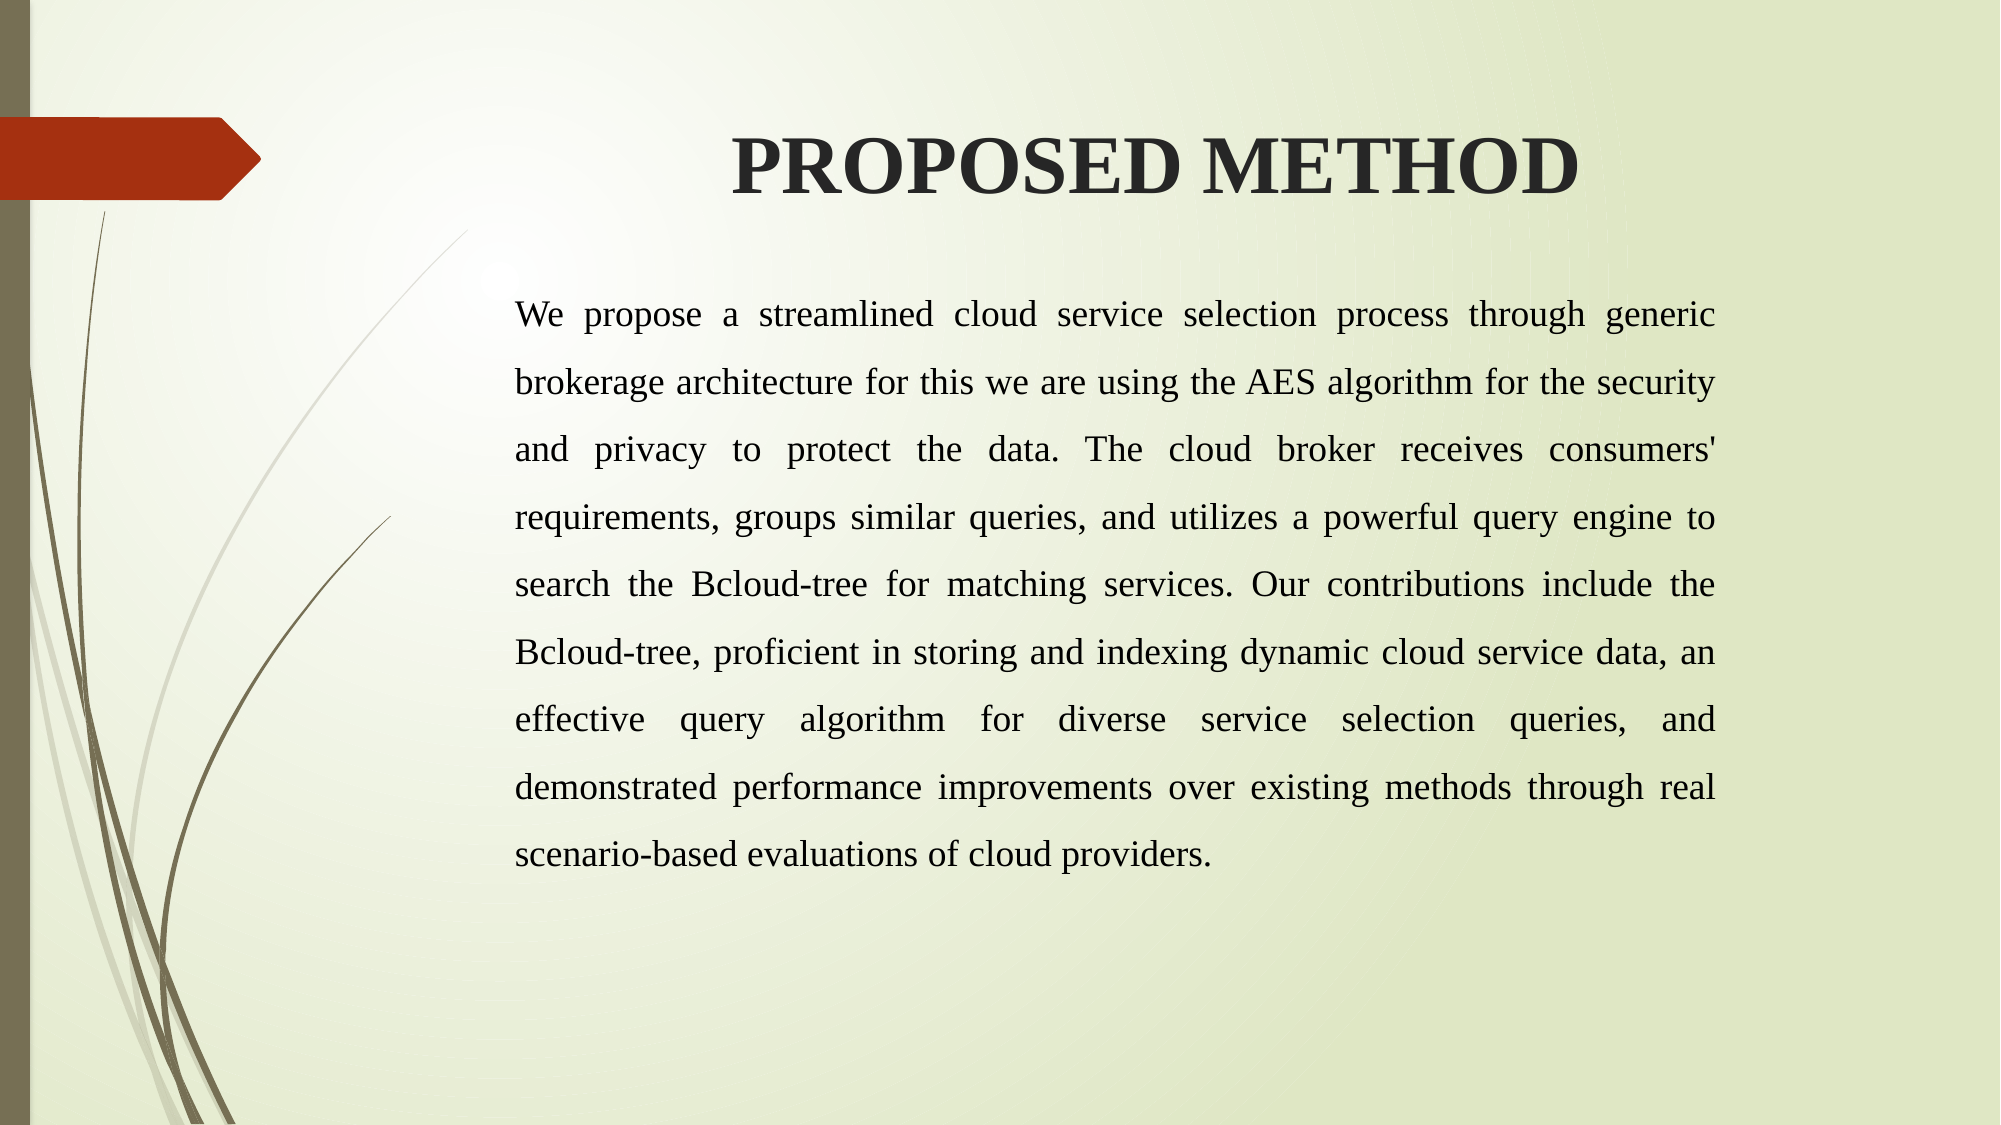

# PROPOSED METHOD
We propose a streamlined cloud service selection process through generic brokerage architecture for this we are using the AES algorithm for the security and privacy to protect the data. The cloud broker receives consumers' requirements, groups similar queries, and utilizes a powerful query engine to search the Bcloud-tree for matching services. Our contributions include the Bcloud-tree, proficient in storing and indexing dynamic cloud service data, an effective query algorithm for diverse service selection queries, and demonstrated performance improvements over existing methods through real scenario-based evaluations of cloud providers.